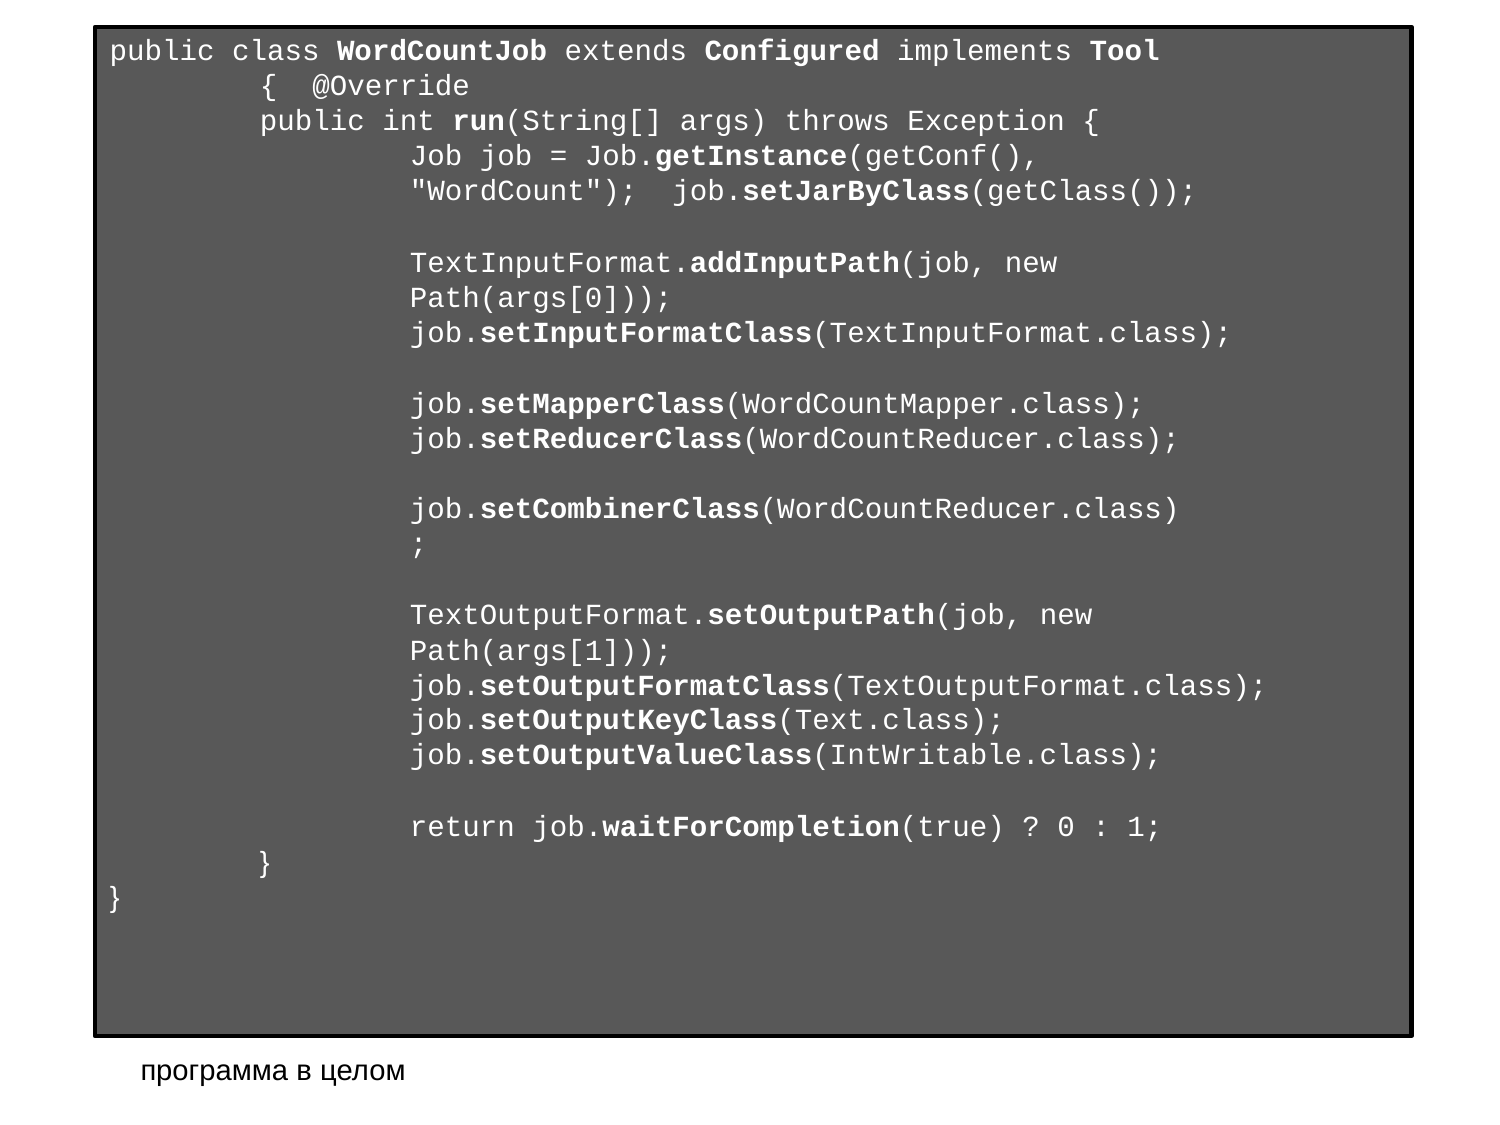

public class WordCountJob extends Configured implements Tool {  @Override
public int run(String[] args) throws Exception {
Job job = Job.getInstance(getConf(), "WordCount");  job.setJarByClass(getClass());

TextInputFormat.addInputPath(job, new Path(args[0]));  job.setInputFormatClass(TextInputFormat.class);

job.setMapperClass(WordCountMapper.class);  job.setReducerClass(WordCountReducer.class);  job.setCombinerClass(WordCountReducer.class);

TextOutputFormat.setOutputPath(job, new Path(args[1]));  job.setOutputFormatClass(TextOutputFormat.class);  job.setOutputKeyClass(Text.class);  job.setOutputValueClass(IntWritable.class);

return job.waitForCompletion(true) ? 0 : 1;
}
}
программа в целом